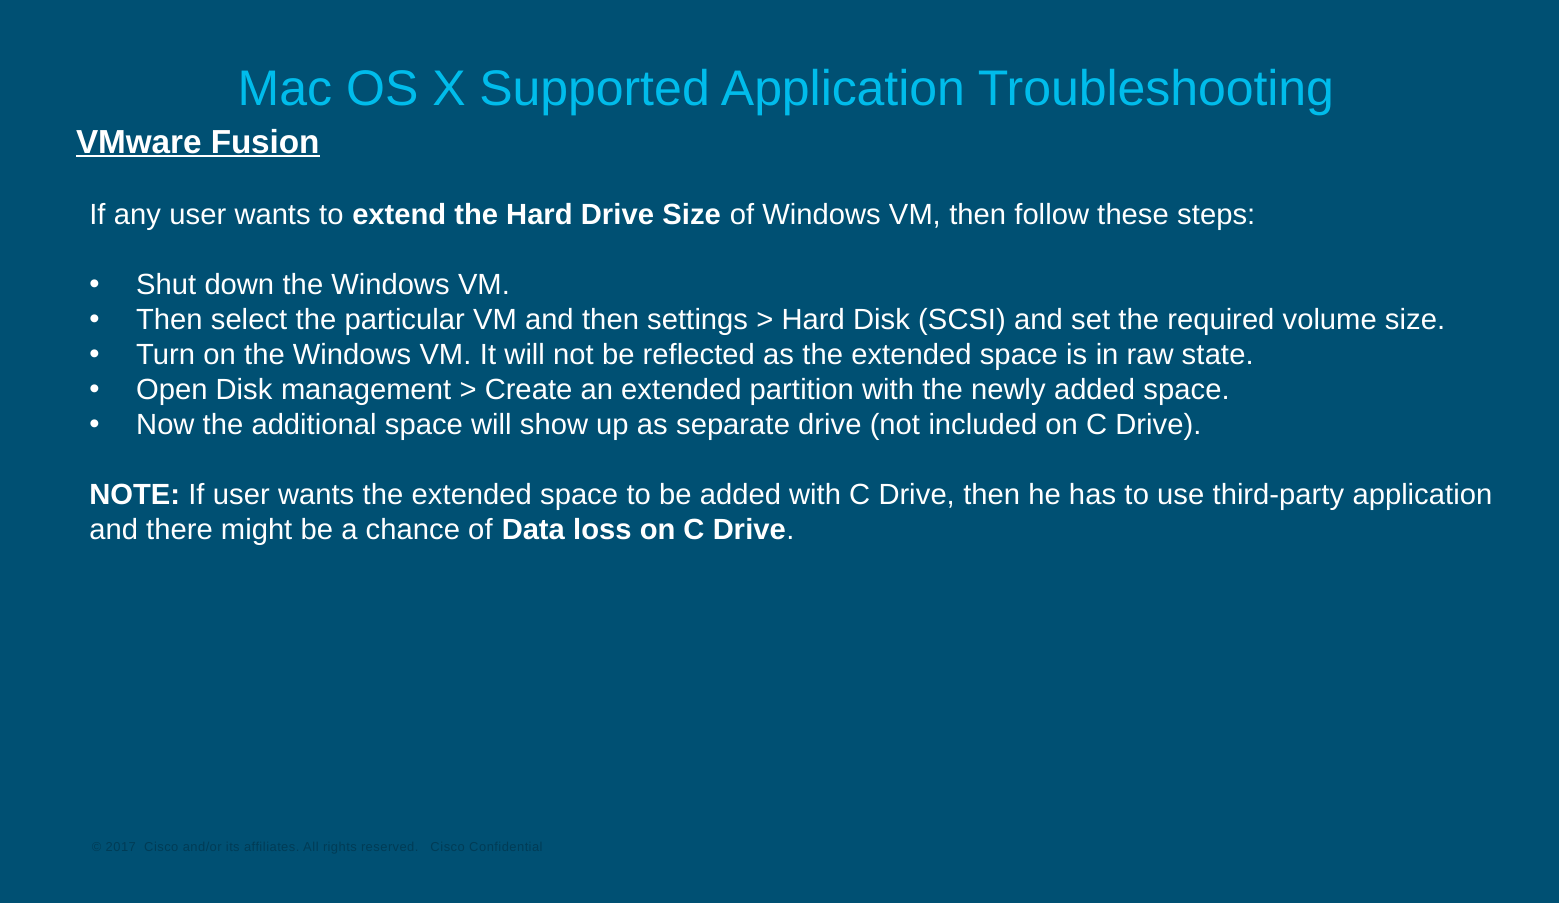

# Mac OS X Supported Application Troubleshooting
VMware Fusion
If any user wants to extend the Hard Drive Size of Windows VM, then follow these steps:

Shut down the Windows VM.
Then select the particular VM and then settings > Hard Disk (SCSI) and set the required volume size.
Turn on the Windows VM. It will not be reflected as the extended space is in raw state.
Open Disk management > Create an extended partition with the newly added space.
Now the additional space will show up as separate drive (not included on C Drive).

NOTE: If user wants the extended space to be added with C Drive, then he has to use third-party application
and there might be a chance of Data loss on C Drive.